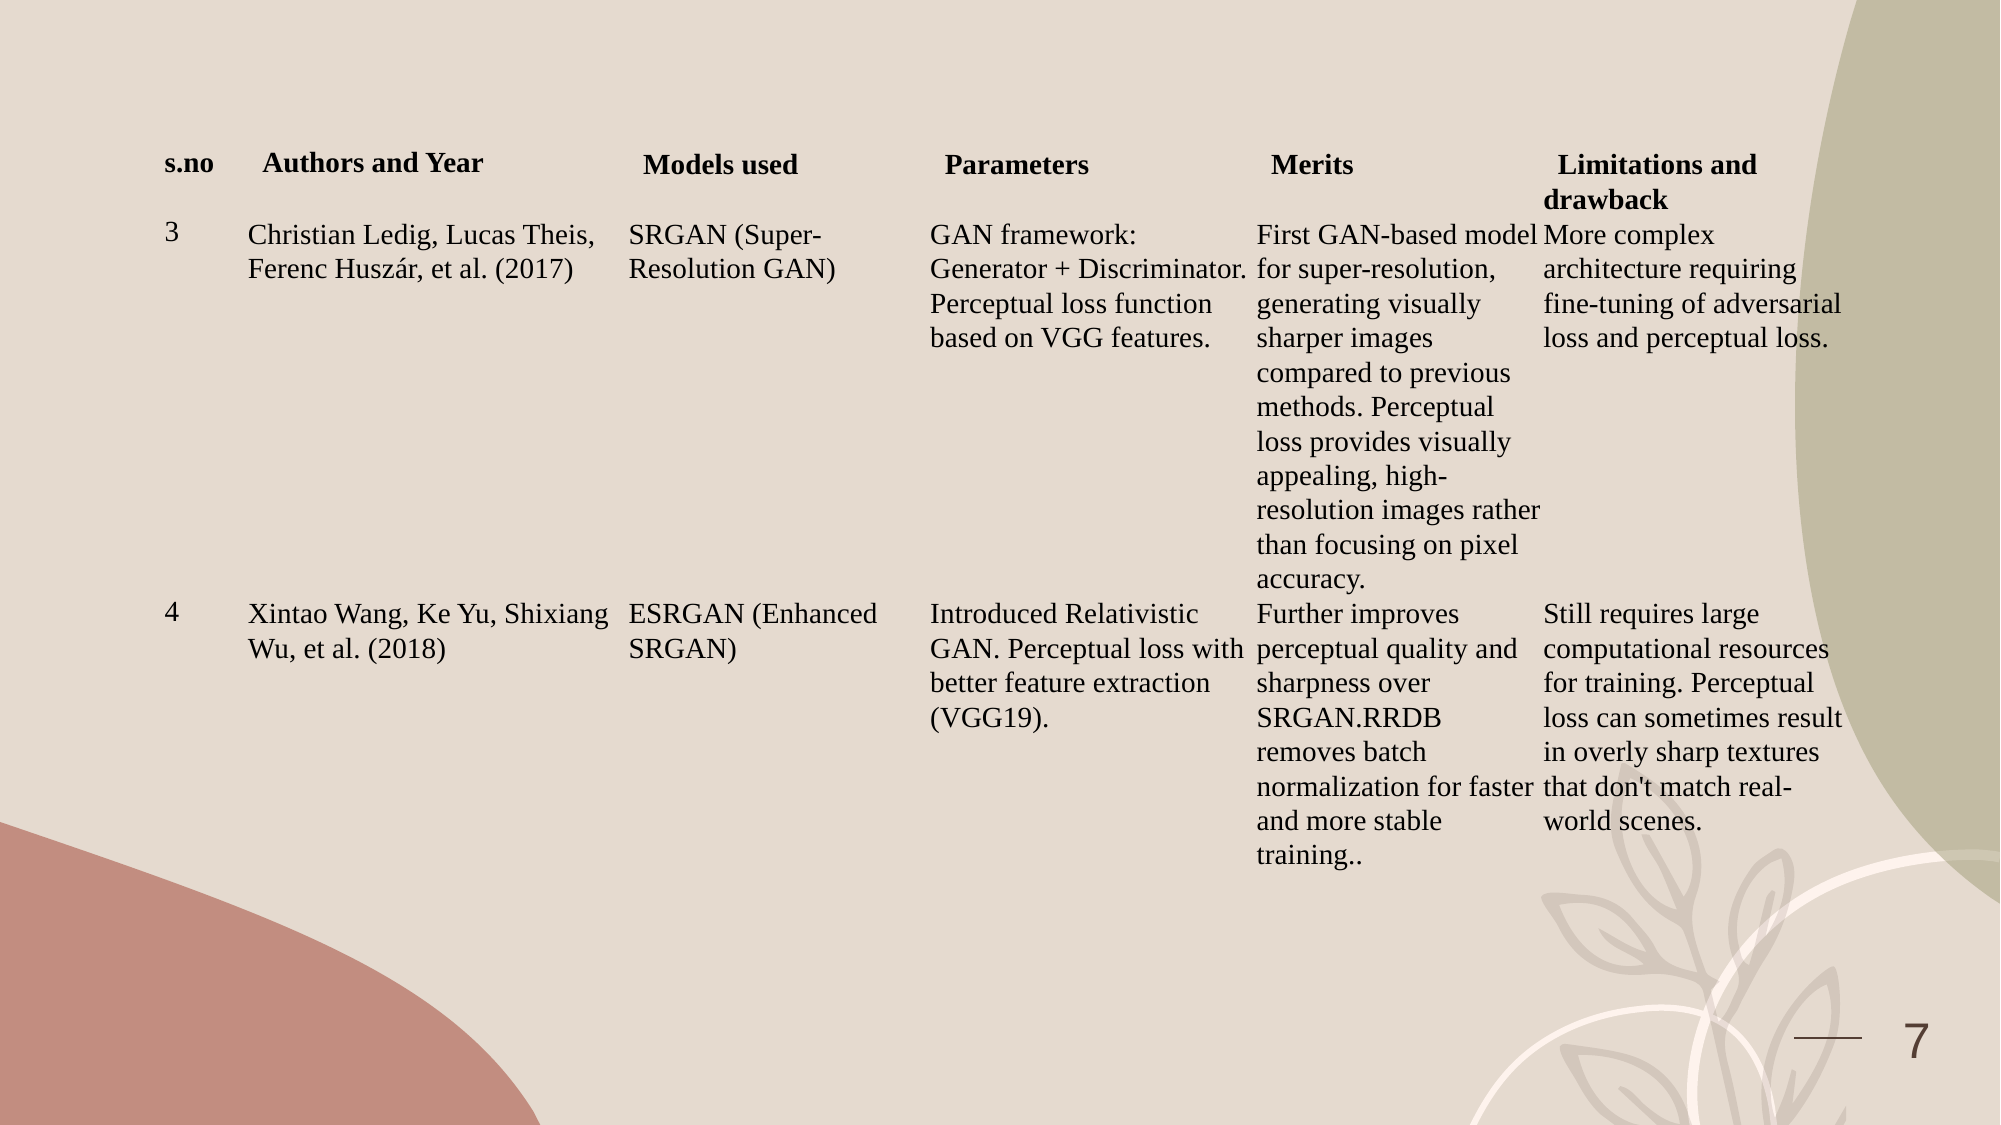

| s.no | Authors and Year | Models used | Parameters | Merits | Limitations and drawback |
| --- | --- | --- | --- | --- | --- |
| 3 | Christian Ledig, Lucas Theis, Ferenc Huszár, et al. (2017) | SRGAN (Super-Resolution GAN) | GAN framework: Generator + Discriminator. Perceptual loss function based on VGG features. | First GAN-based model for super-resolution, generating visually sharper images compared to previous methods. Perceptual loss provides visually appealing, high-resolution images rather than focusing on pixel accuracy. | More complex architecture requiring fine-tuning of adversarial loss and perceptual loss. |
| 4 | Xintao Wang, Ke Yu, Shixiang Wu, et al. (2018) | ESRGAN (Enhanced SRGAN) | Introduced Relativistic GAN. Perceptual loss with better feature extraction (VGG19). | Further improves perceptual quality and sharpness over SRGAN.RRDB removes batch normalization for faster and more stable training.. | Still requires large computational resources for training. Perceptual loss can sometimes result in overly sharp textures that don't match real-world scenes. |
7